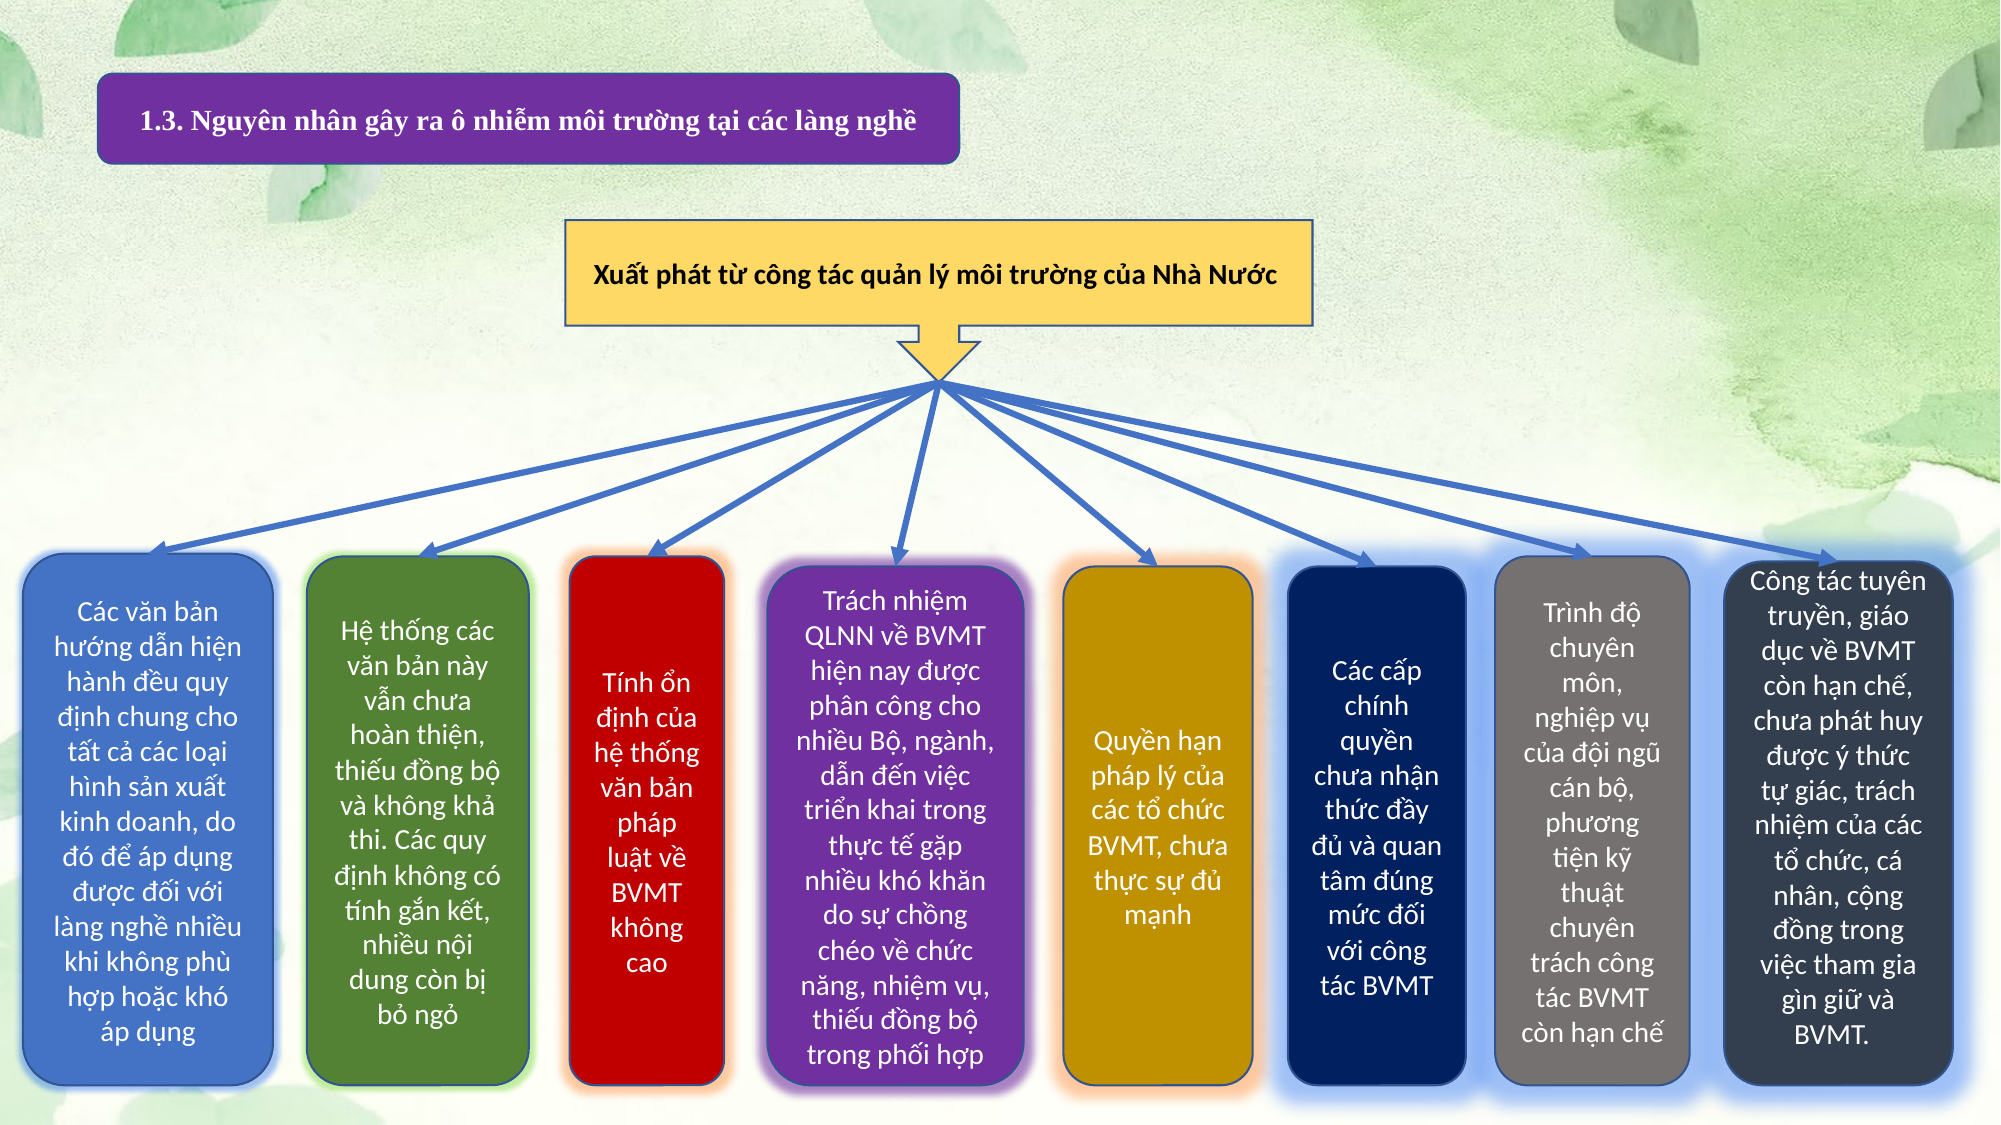

1.3. Nguyên nhân gây ra ô nhiễm môi trường tại các làng nghề
Xuất phát từ công tác quản lý môi trường của Nhà Nước
Các văn bản hướng dẫn hiện hành đều quy định chung cho tất cả các loại hình sản xuất kinh doanh, do đó để áp dụng được đối với làng nghề nhiều khi không phù hợp hoặc khó áp dụng
Hệ thống các văn bản này vẫn chưa hoàn thiện, thiếu đồng bộ và không khả thi. Các quy định không có tính gắn kết, nhiều nội dung còn bị bỏ ngỏ
Tính ổn định của hệ thống văn bản pháp luật về BVMT không cao
Trình độ chuyên môn, nghiệp vụ của đội ngũ cán bộ, phương tiện kỹ thuật chuyên trách công tác BVMT còn hạn chế
Công tác tuyên truyền, giáo dục về BVMT còn hạn chế, chưa phát huy được ý thức tự giác, trách nhiệm của các tổ chức, cá nhân, cộng đồng trong việc tham gia gìn giữ và BVMT.

Quyền hạn pháp lý của các tổ chức BVMT, chưa thực sự đủ mạnh
Trách nhiệm QLNN về BVMT hiện nay được phân công cho nhiều Bộ, ngành, dẫn đến việc triển khai trong thực tế gặp nhiều khó khăn do sự chồng chéo về chức năng, nhiệm vụ, thiếu đồng bộ trong phối hợp
Các cấp chính quyền chưa nhận thức đầy đủ và quan tâm đúng mức đối với công tác BVMT